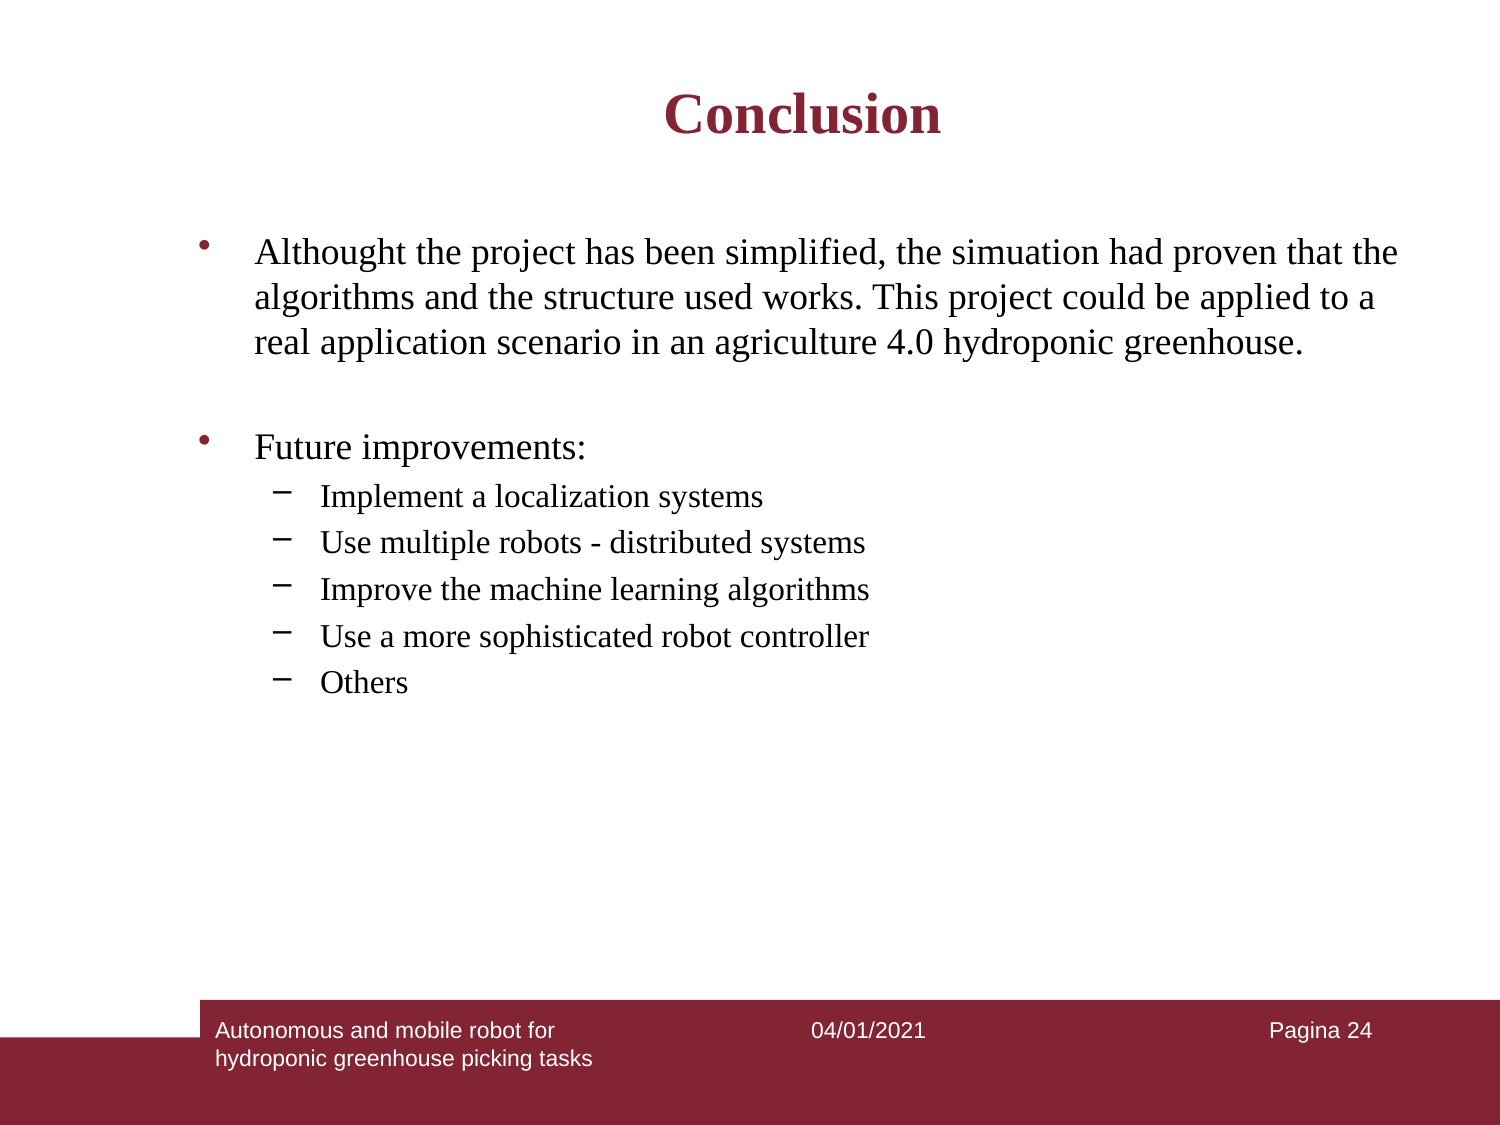

# Conclusion
Althought the project has been simplified, the simuation had proven that the algorithms and the structure used works. This project could be applied to a real application scenario in an agriculture 4.0 hydroponic greenhouse.

Future improvements:
Implement a localization systems
Use multiple robots - distributed systems
Improve the machine learning algorithms
Use a more sophisticated robot controller
Others

Autonomous and mobile robot for hydroponic greenhouse picking tasks
04/01/2021
Pagina 24